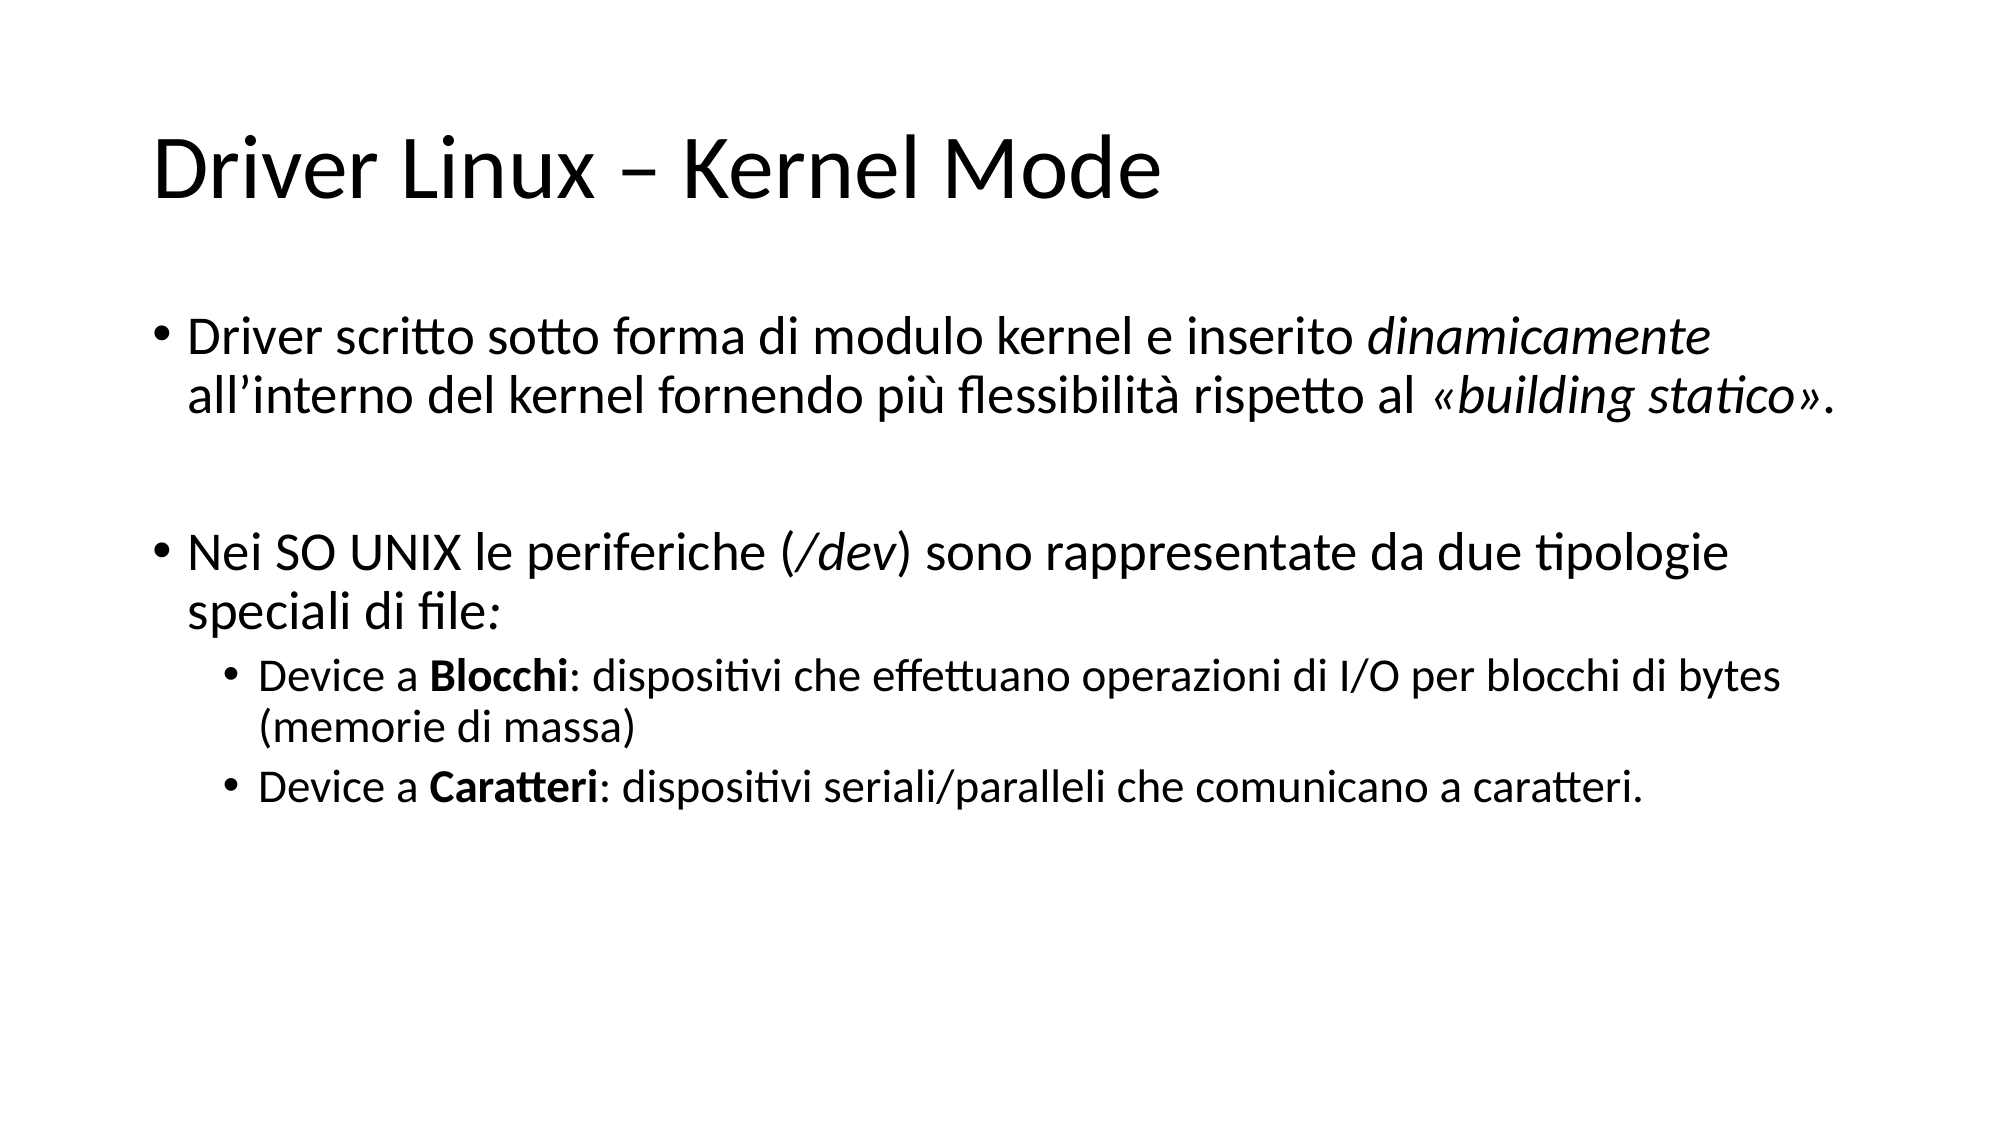

# Driver Linux – Kernel Mode
Driver scritto sotto forma di modulo kernel e inserito dinamicamente all’interno del kernel fornendo più flessibilità rispetto al «building statico».

Nei SO UNIX le periferiche (/dev) sono rappresentate da due tipologie speciali di file:
Device a Blocchi: dispositivi che effettuano operazioni di I/O per blocchi di bytes (memorie di massa)
Device a Caratteri: dispositivi seriali/paralleli che comunicano a caratteri.